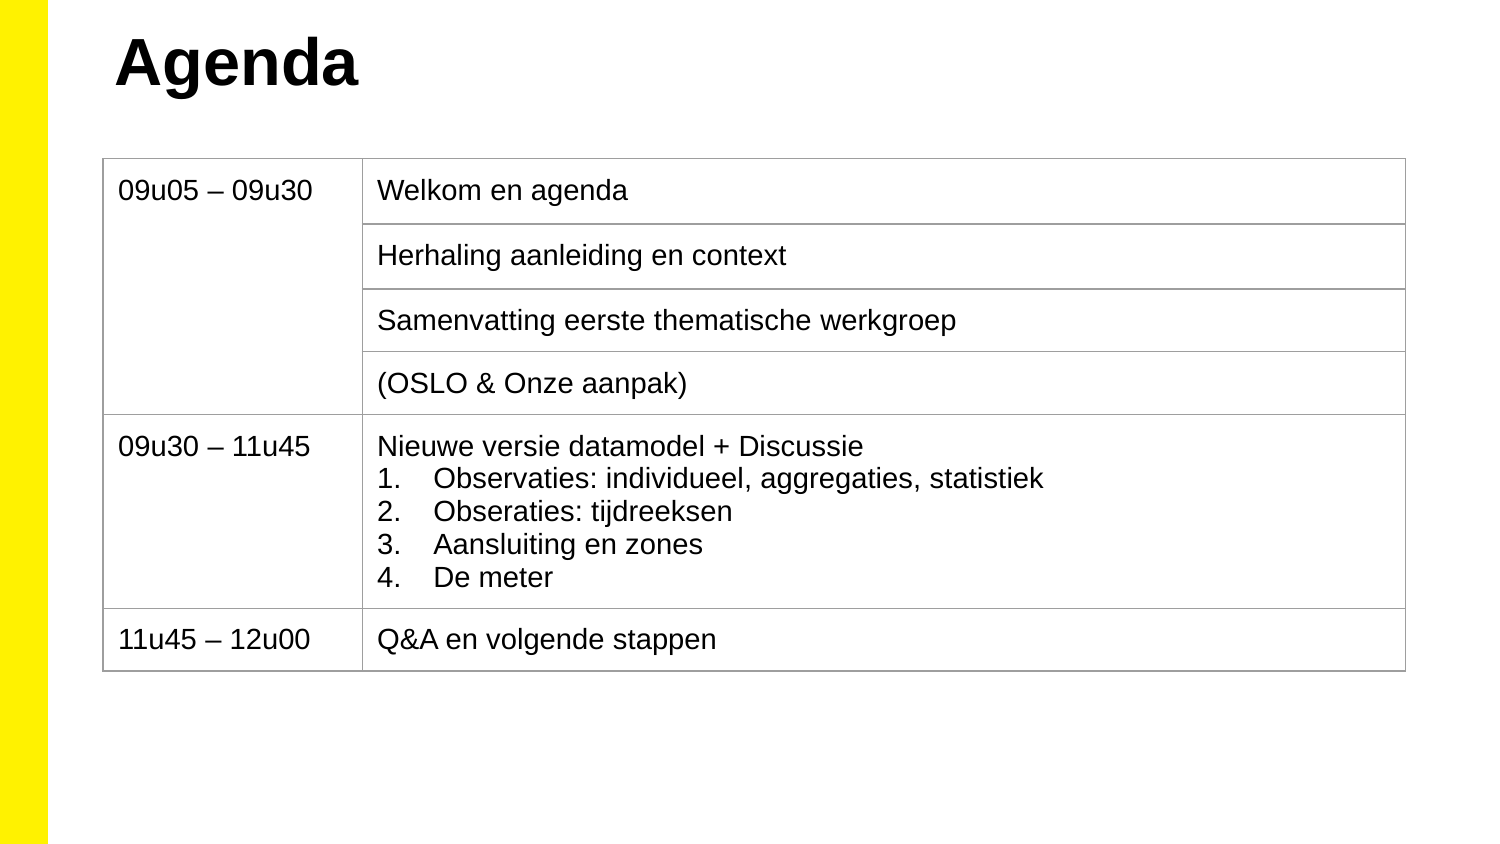

Agenda
| 09u05 – 09u30 | Welkom en agenda |
| --- | --- |
|  | Herhaling aanleiding en context |
|  | Samenvatting eerste thematische werkgroep |
|  | (OSLO & Onze aanpak) |
| 09u30 – 11u45 | Nieuwe versie datamodel + Discussie Observaties: individueel, aggregaties, statistiek Obseraties: tijdreeksen Aansluiting en zones De meter |
| 11u45 – 12u00 | Q&A en volgende stappen |